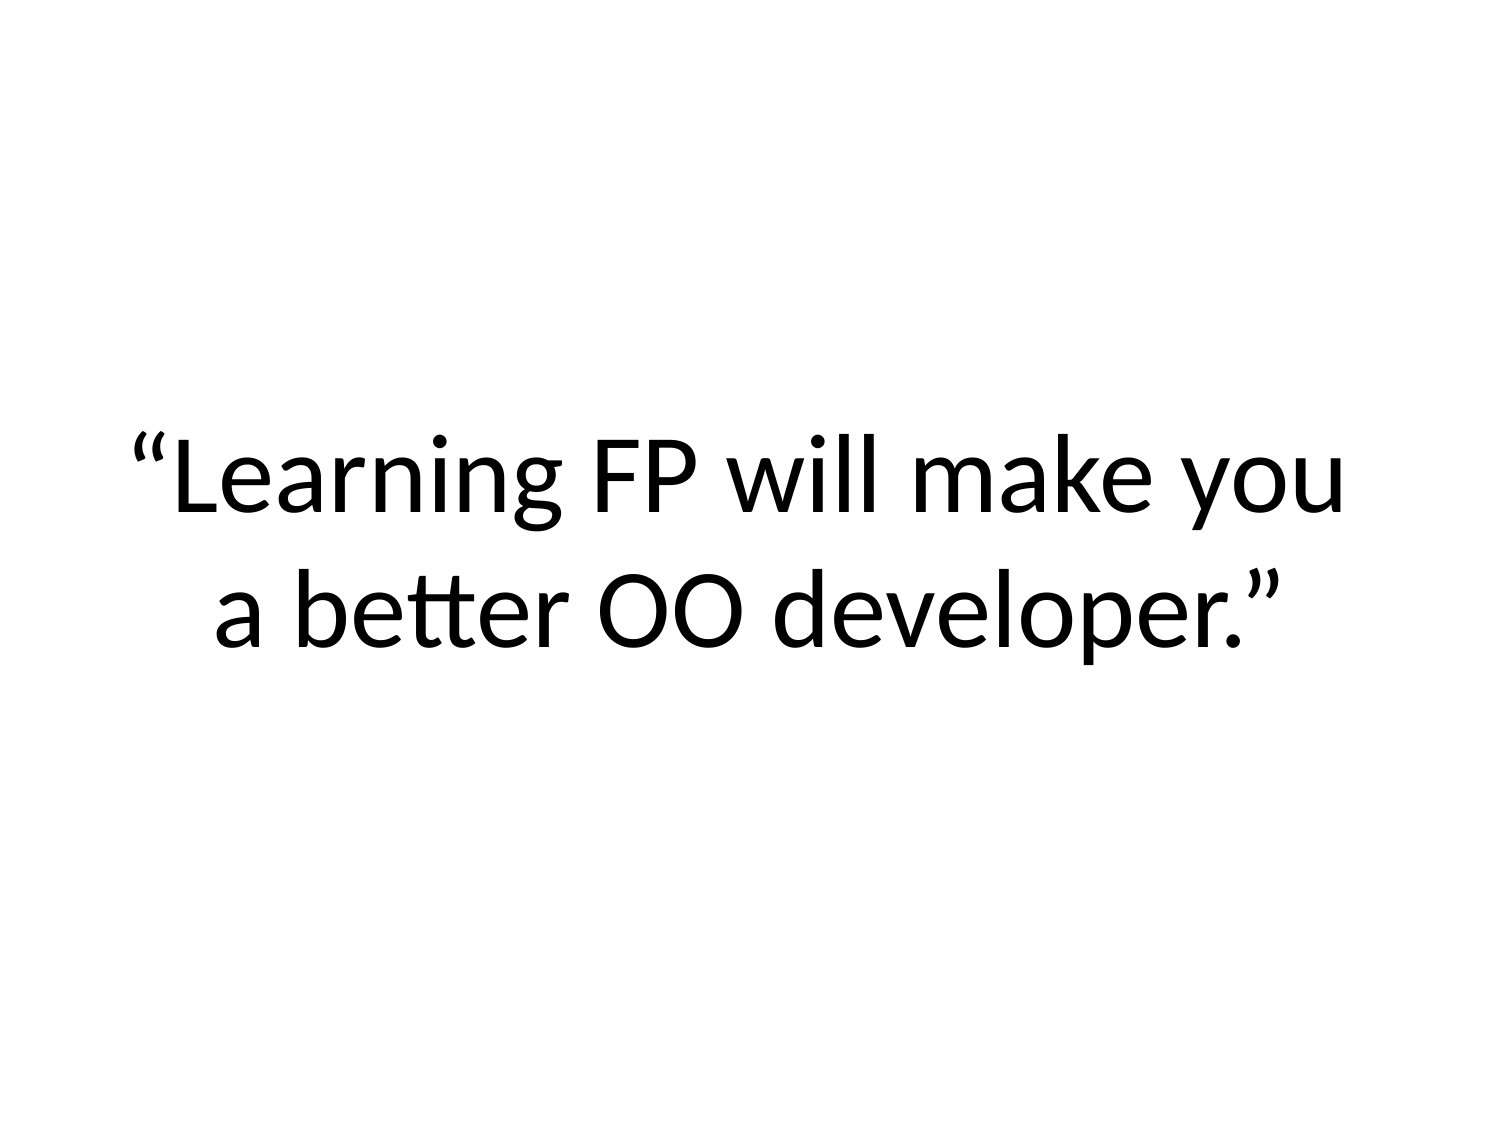

# “Learning FP will make you a better OO developer.”